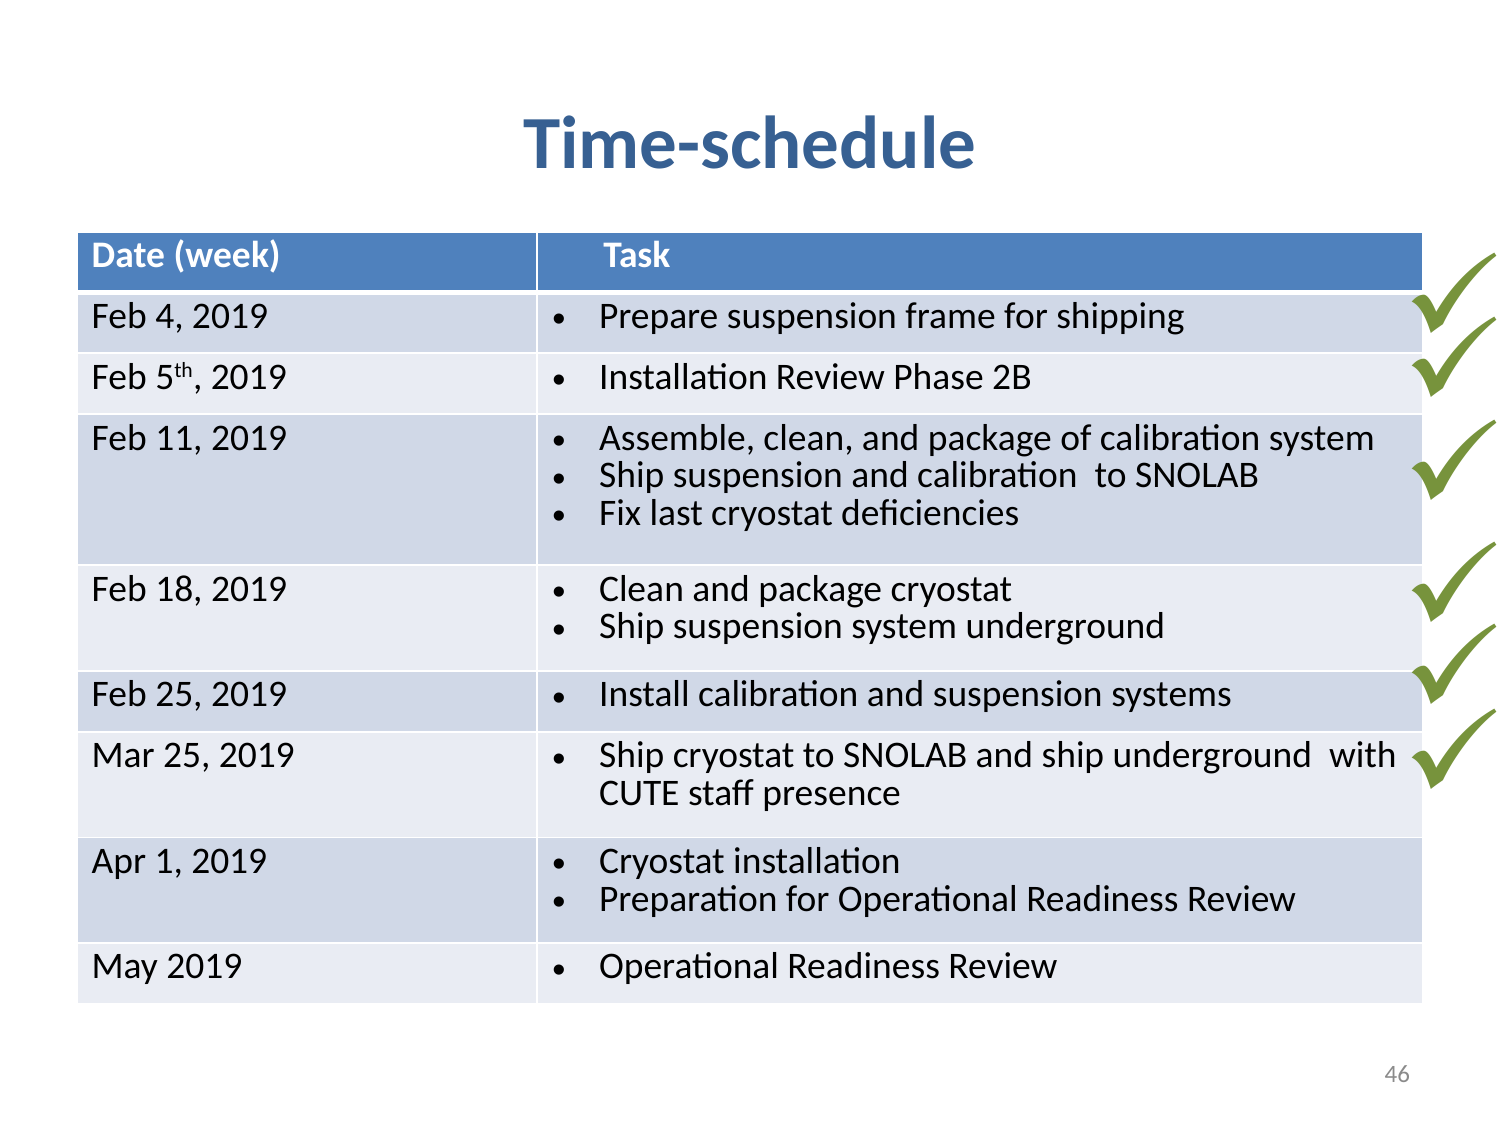

# Time-schedule
| Date (week) | Task |
| --- | --- |
| Feb 4, 2019 | Prepare suspension frame for shipping |
| Feb 5th, 2019 | Installation Review Phase 2B |
| Feb 11, 2019 | Assemble, clean, and package of calibration system Ship suspension and calibration to SNOLAB Fix last cryostat deficiencies |
| Feb 18, 2019 | Clean and package cryostat Ship suspension system underground |
| Feb 25, 2019 | Install calibration and suspension systems |
| Mar 25, 2019 | Ship cryostat to SNOLAB and ship underground with CUTE staff presence |
| Apr 1, 2019 | Cryostat installation Preparation for Operational Readiness Review |
| May 2019 | Operational Readiness Review |

46